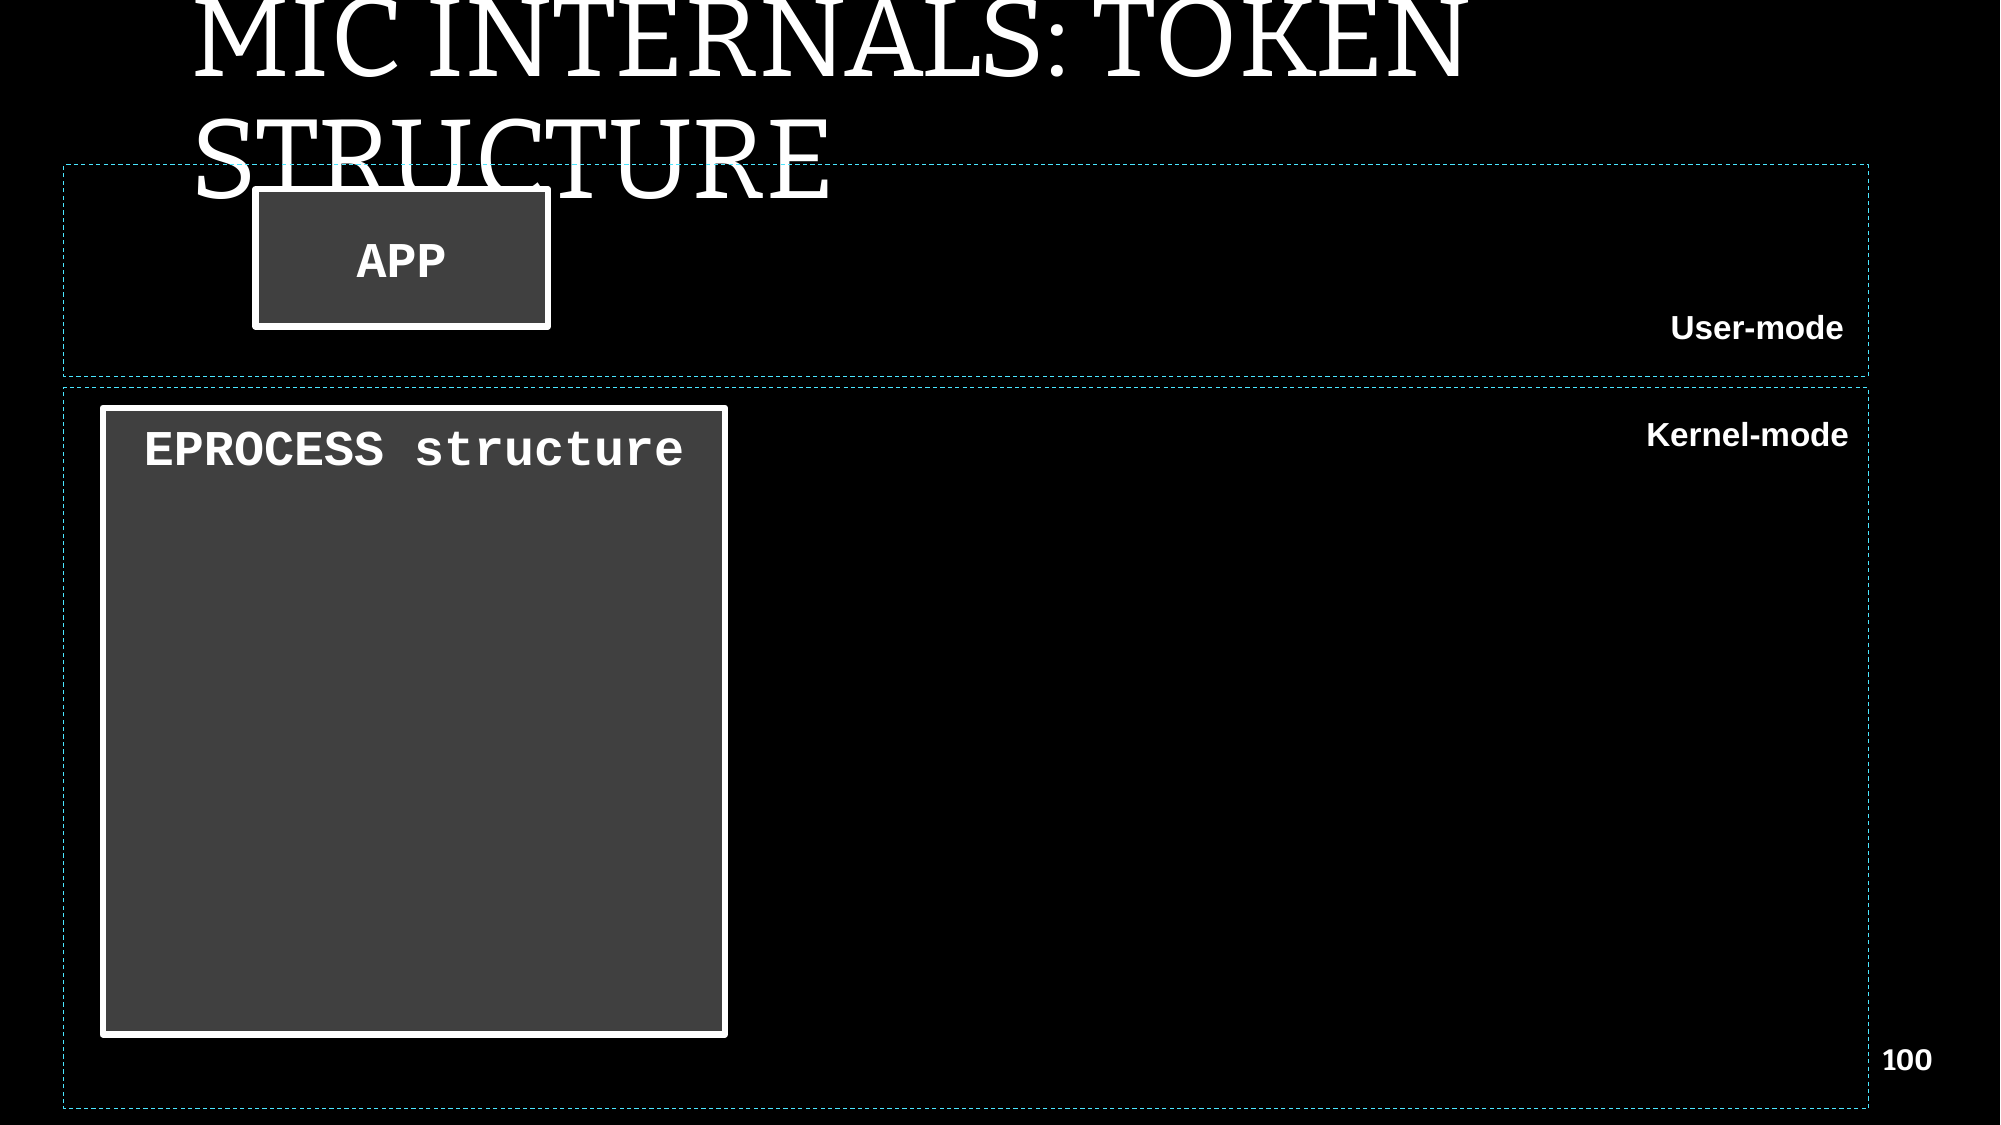

# MIC Internals: Token structure

APP
User-mode

Kernel-mode
EPROCESS structure
100